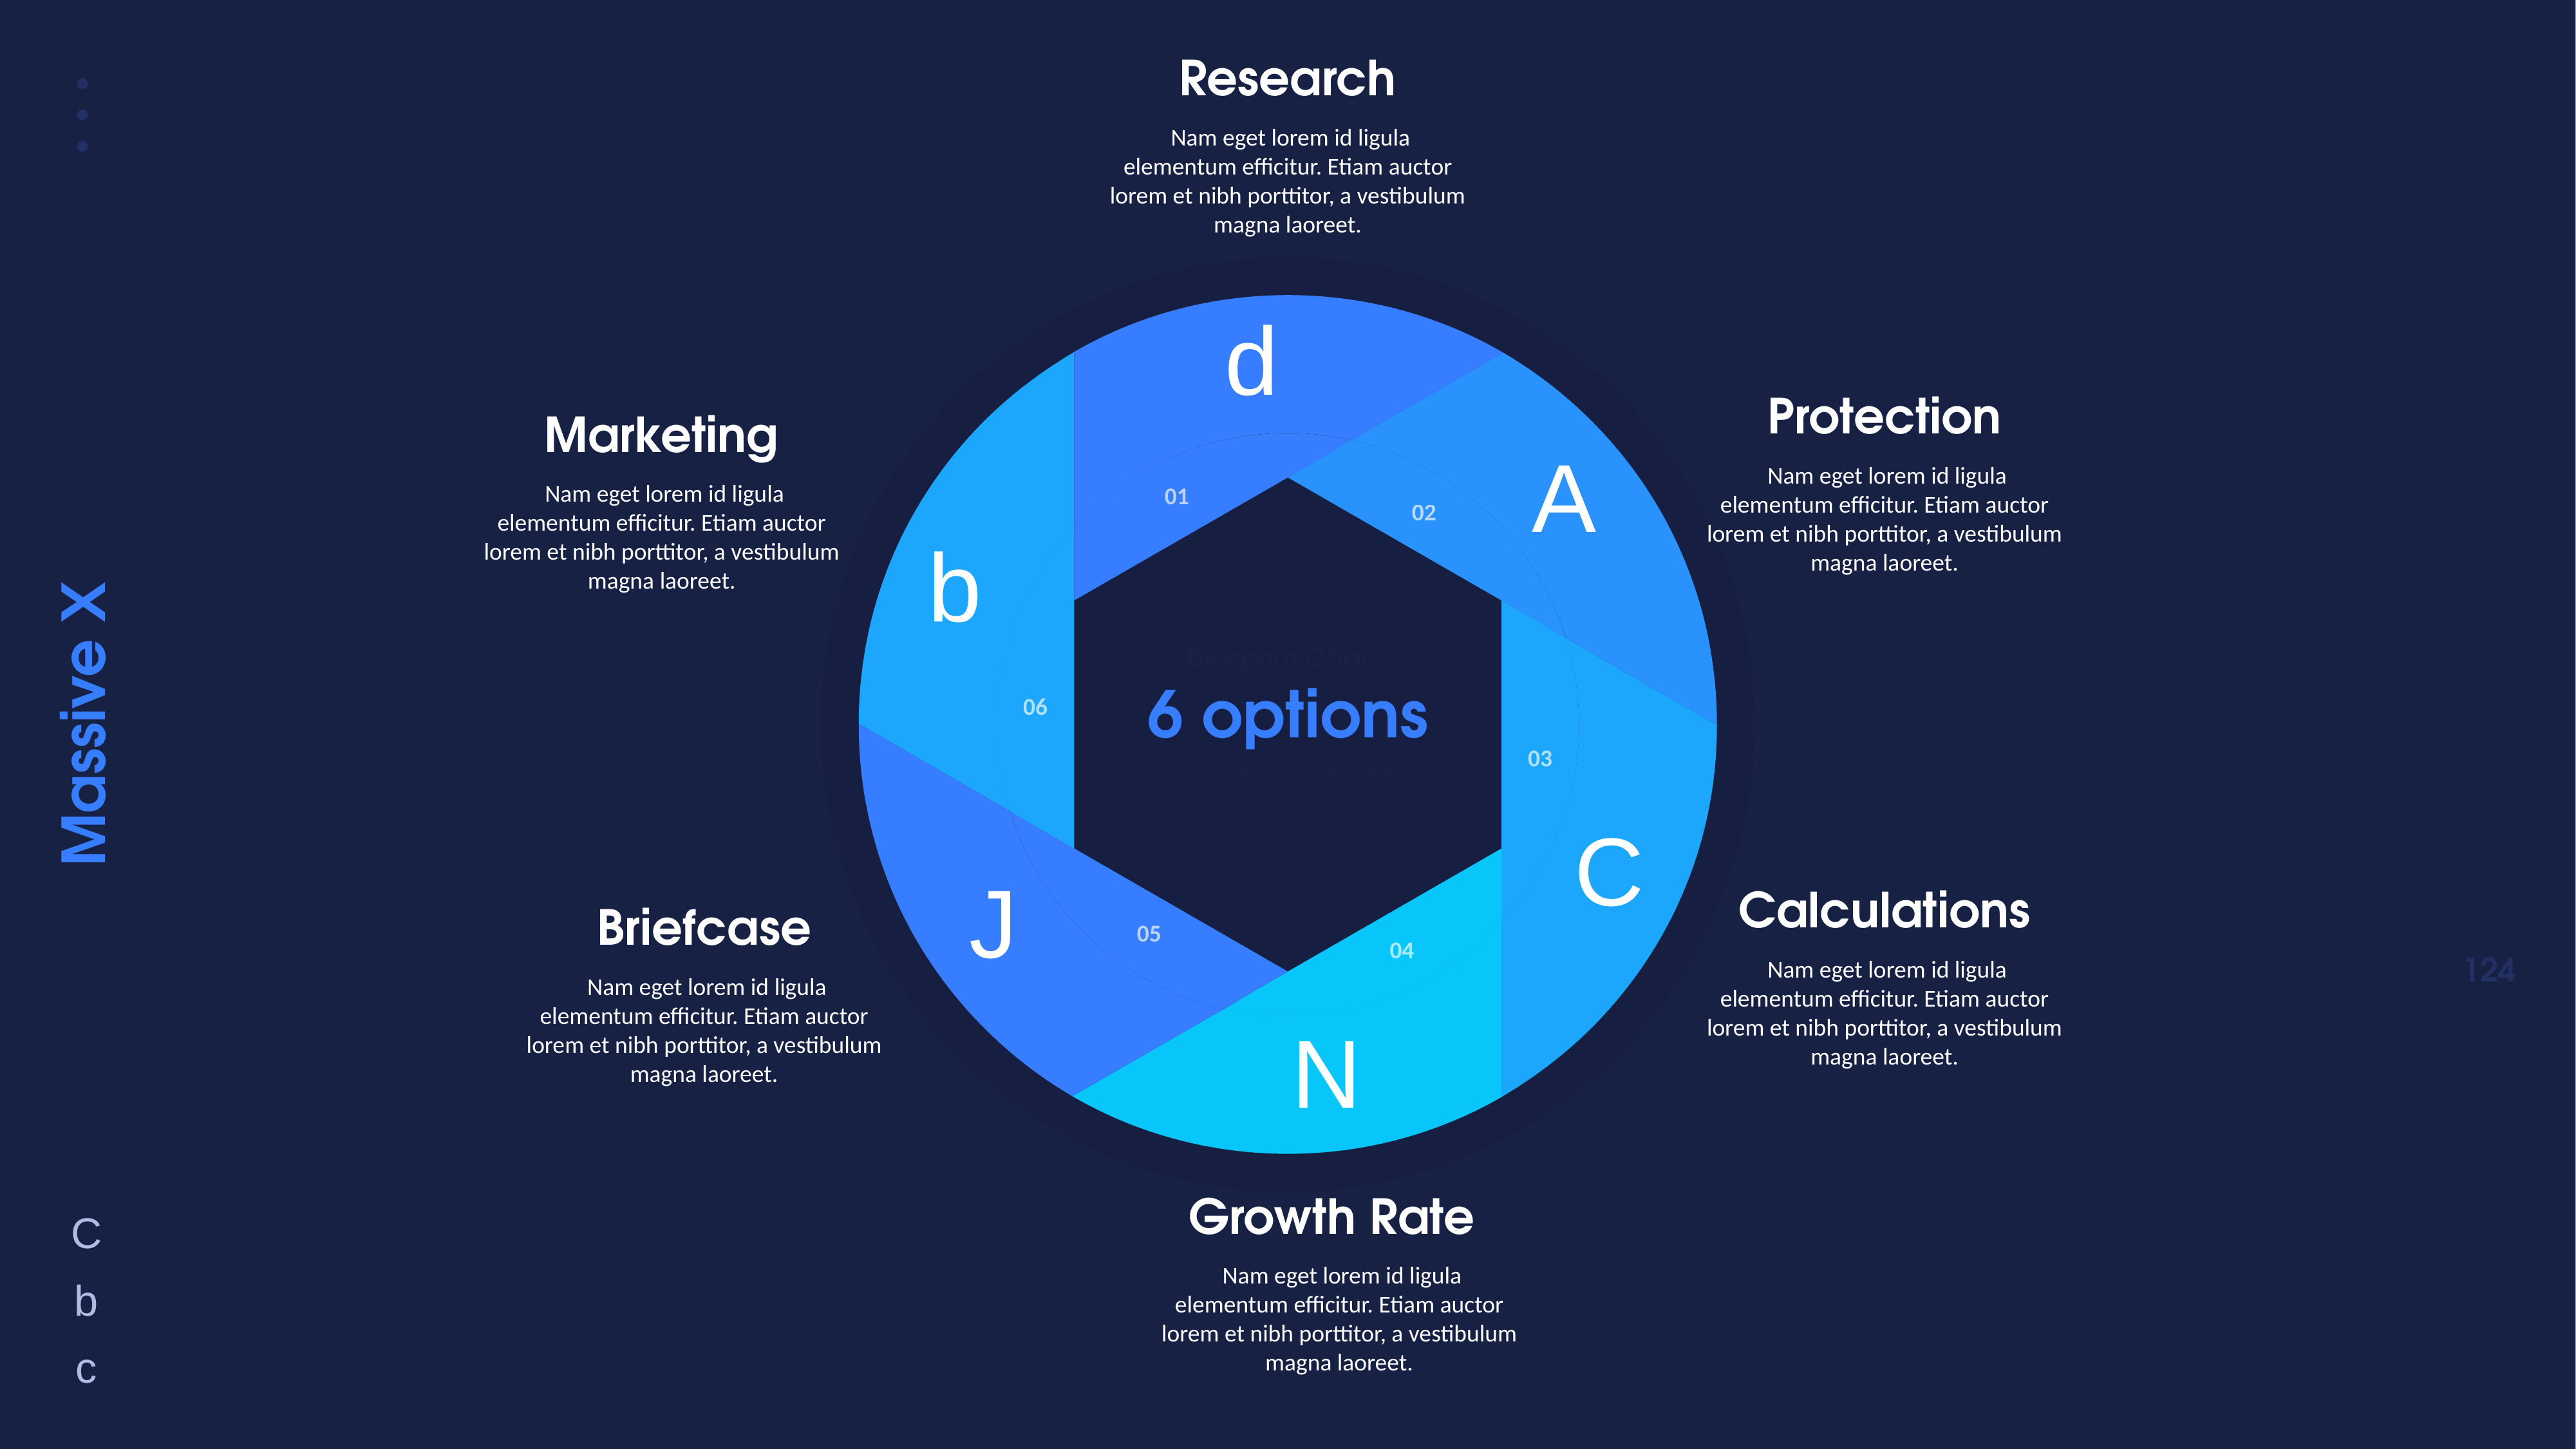

Research
 Nam eget lorem id ligula elementum efficitur. Etiam auctor lorem et nibh porttitor, a vestibulum magna laoreet.

d

b

A
Protection
 Nam eget lorem id ligula elementum efficitur. Etiam auctor lorem et nibh porttitor, a vestibulum magna laoreet.
Marketing
 Nam eget lorem id ligula elementum efficitur. Etiam auctor lorem et nibh porttitor, a vestibulum magna laoreet.

01

02

06

03
Diagram Charts

C
6 options

J
Sed maximus aliquam dolor.

05

04
Calculations
 Nam eget lorem id ligula elementum efficitur. Etiam auctor lorem et nibh porttitor, a vestibulum magna laoreet.
Briefcase
 Nam eget lorem id ligula elementum efficitur. Etiam auctor lorem et nibh porttitor, a vestibulum magna laoreet.

N
Growth Rate
 Nam eget lorem id ligula elementum efficitur. Etiam auctor lorem et nibh porttitor, a vestibulum magna laoreet.